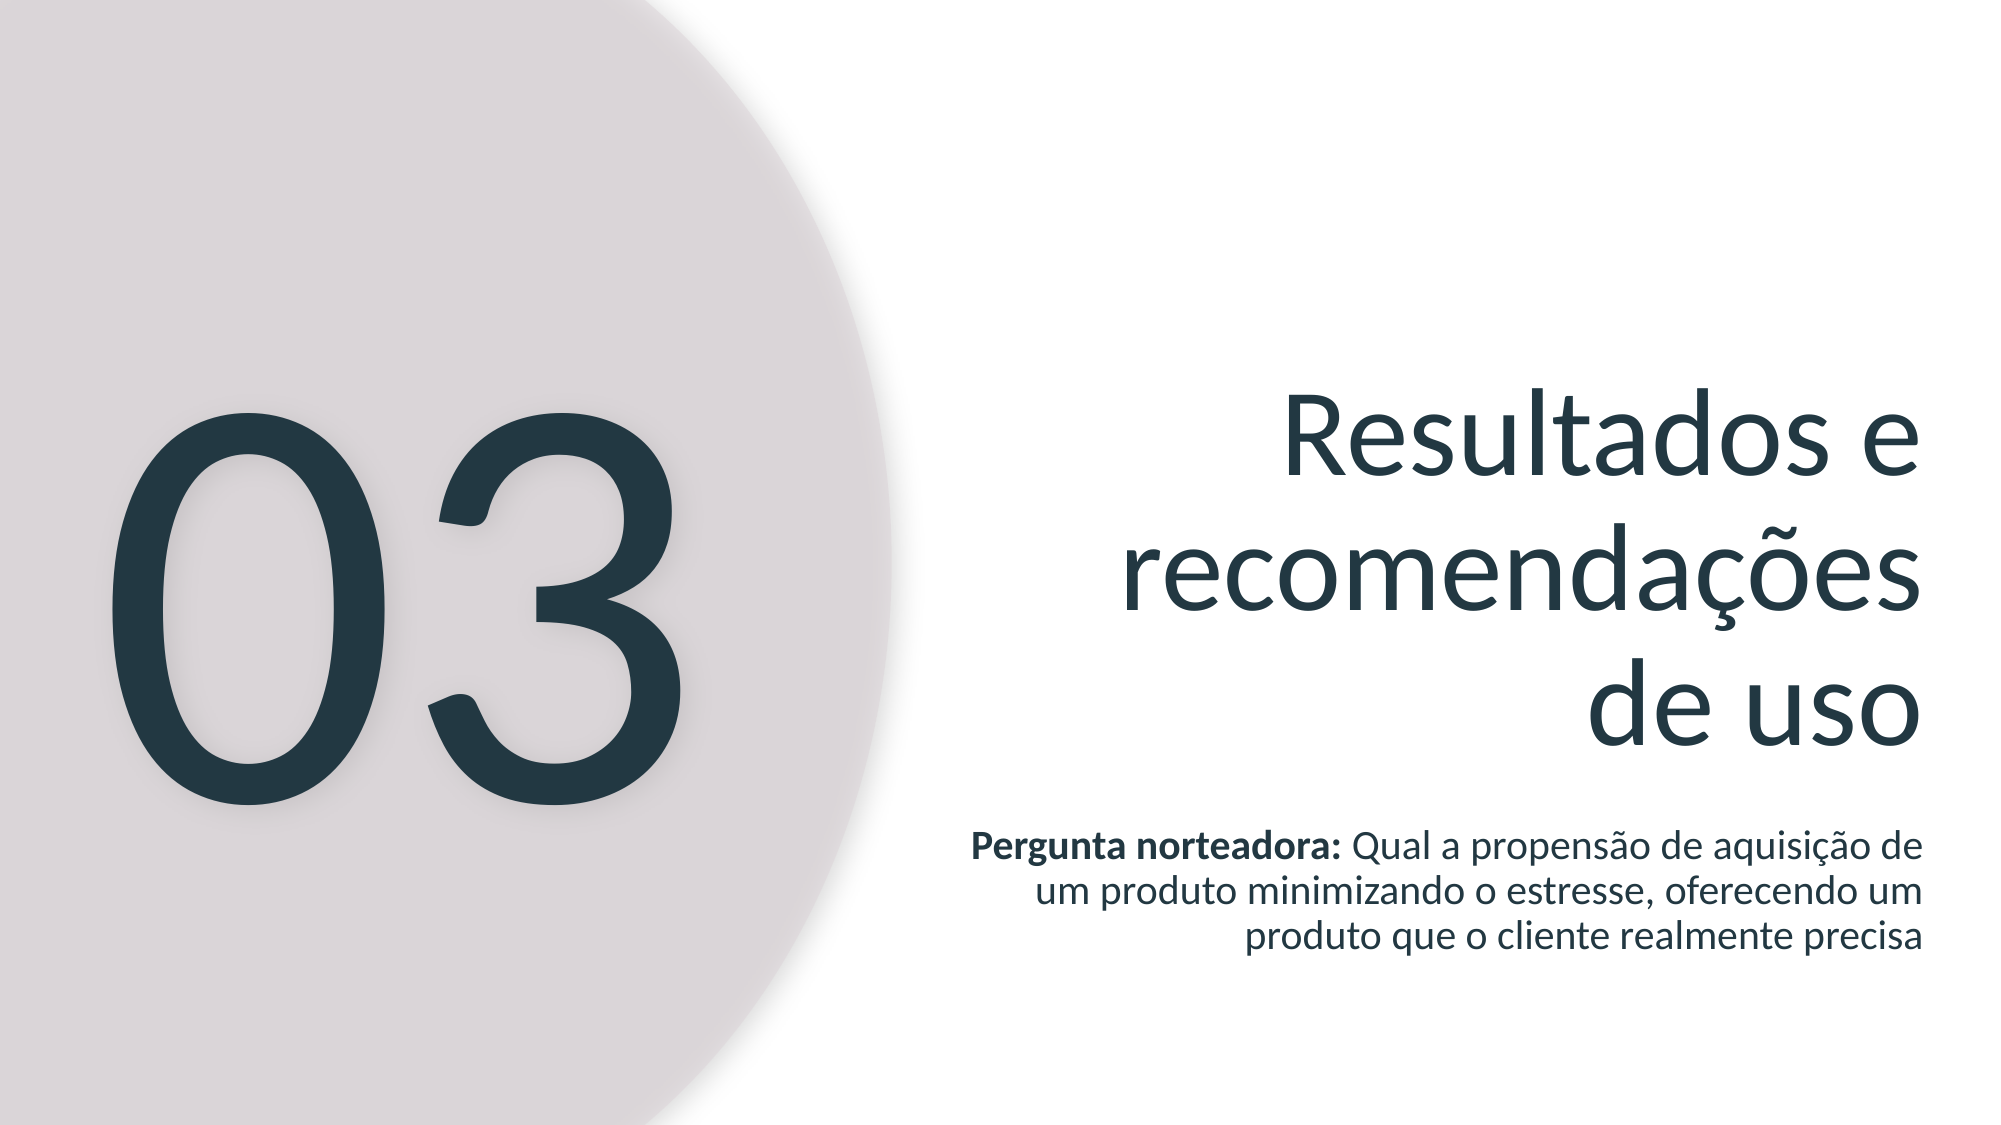

03
Resultados e recomendações de uso
Pergunta norteadora: Qual a propensão de aquisição de um produto minimizando o estresse, oferecendo um produto que o cliente realmente precisa